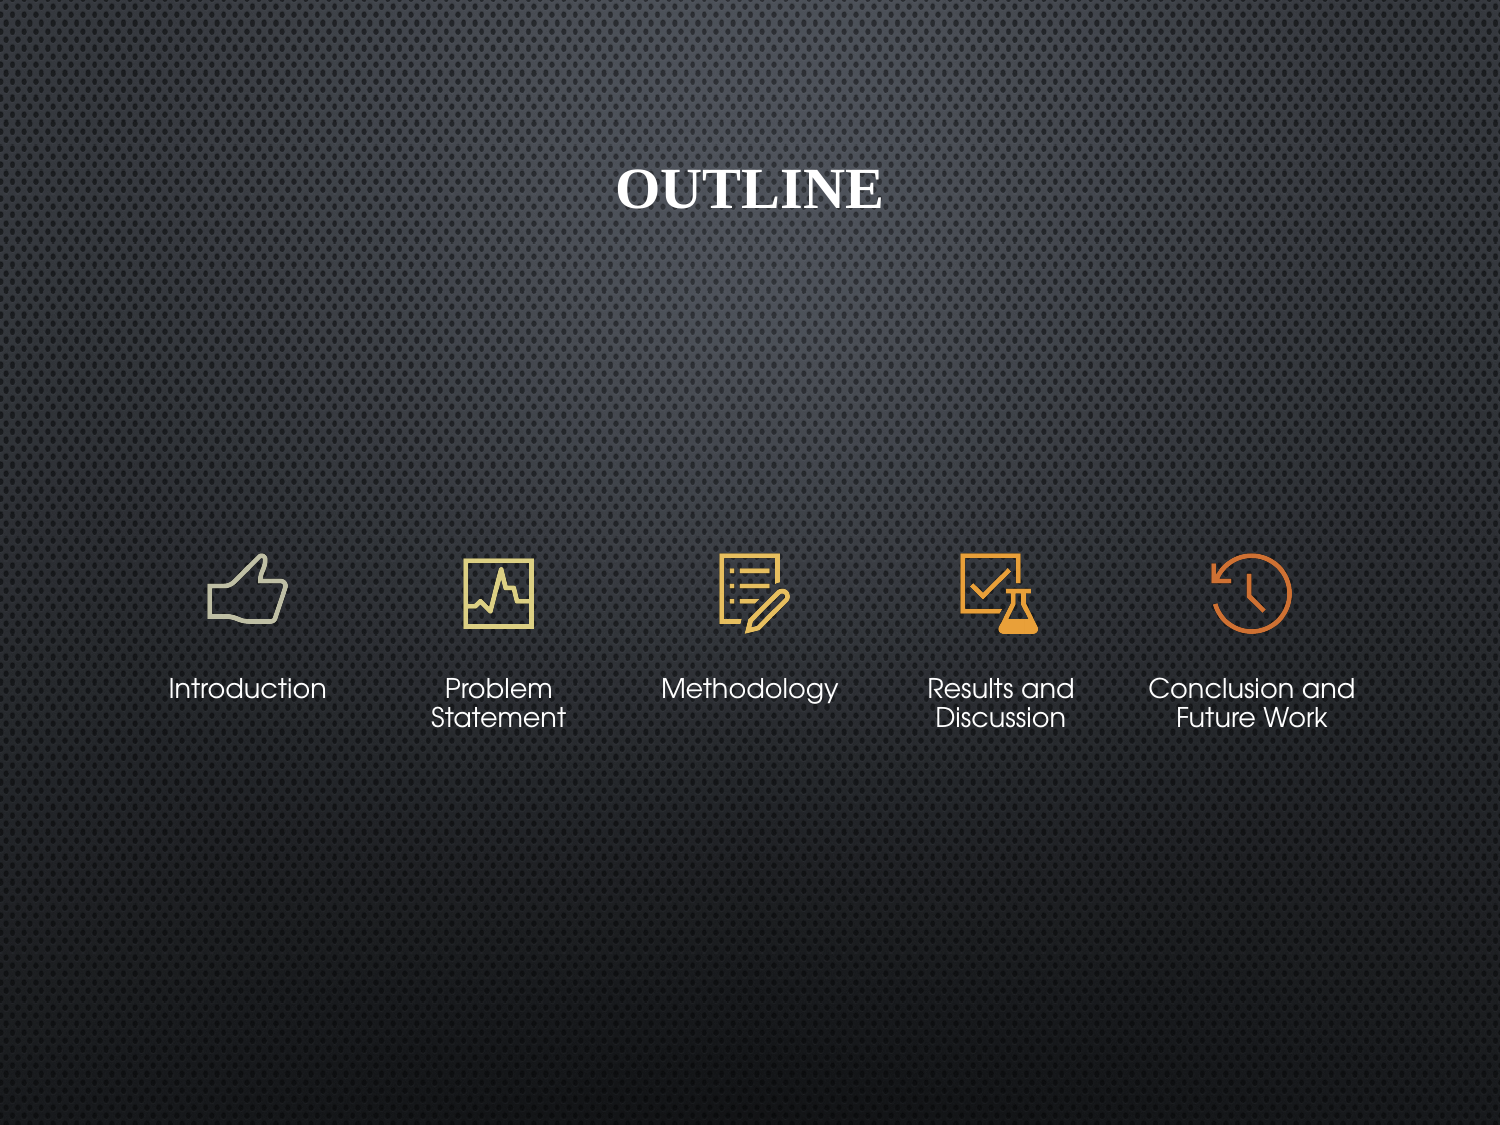

# OUTLINE
Introduction
Problem Statement
Methodology
Results and Discussion
Conclusion and Future Work